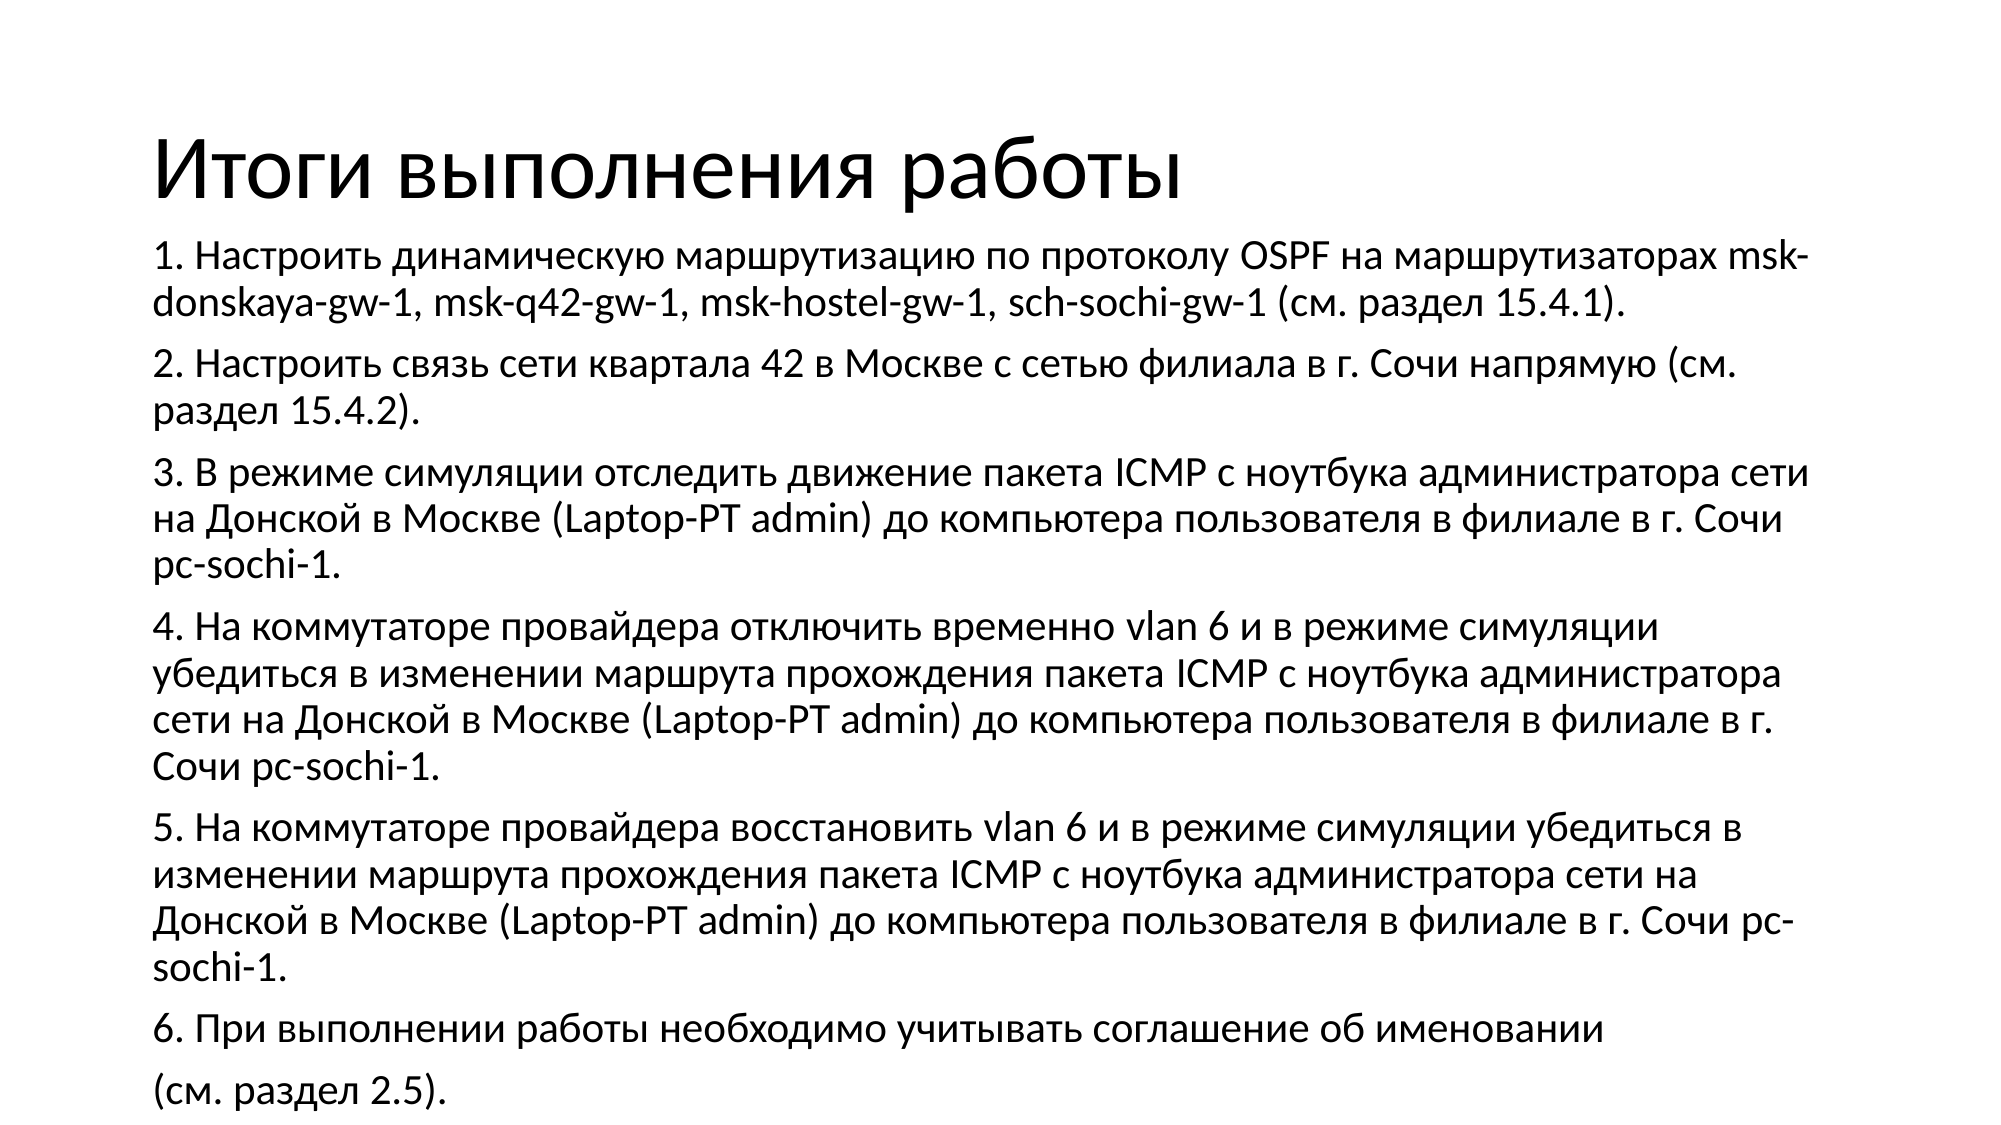

# Итоги выполнения работы
1. Настроить динамическую маршрутизацию по протоколу OSPF на маршрутизаторах msk-donskaya-gw-1, msk-q42-gw-1, msk-hostel-gw-1, sch-sochi-gw-1 (см. раздел 15.4.1).
2. Настроить связь сети квартала 42 в Москве с сетью филиала в г. Сочи напрямую (см. раздел 15.4.2).
3. В режиме симуляции отследить движение пакета ICMP с ноутбука администратора сети на Донской в Москве (Laptop-PT admin) до компьютера пользователя в филиале в г. Сочи pc-sochi-1.
4. На коммутаторе провайдера отключить временно vlan 6 и в режиме симуляции убедиться в изменении маршрута прохождения пакета ICMP с ноутбука администратора сети на Донской в Москве (Laptop-PT admin) до компьютера пользователя в филиале в г. Сочи pc-sochi-1.
5. На коммутаторе провайдера восстановить vlan 6 и в режиме симуляции убедиться в изменении маршрута прохождения пакета ICMP с ноутбука администратора сети на Донской в Москве (Laptop-PT admin) до компьютера пользователя в филиале в г. Сочи pc-sochi-1.
6. При выполнении работы необходимо учитывать соглашение об именовании
(см. раздел 2.5).